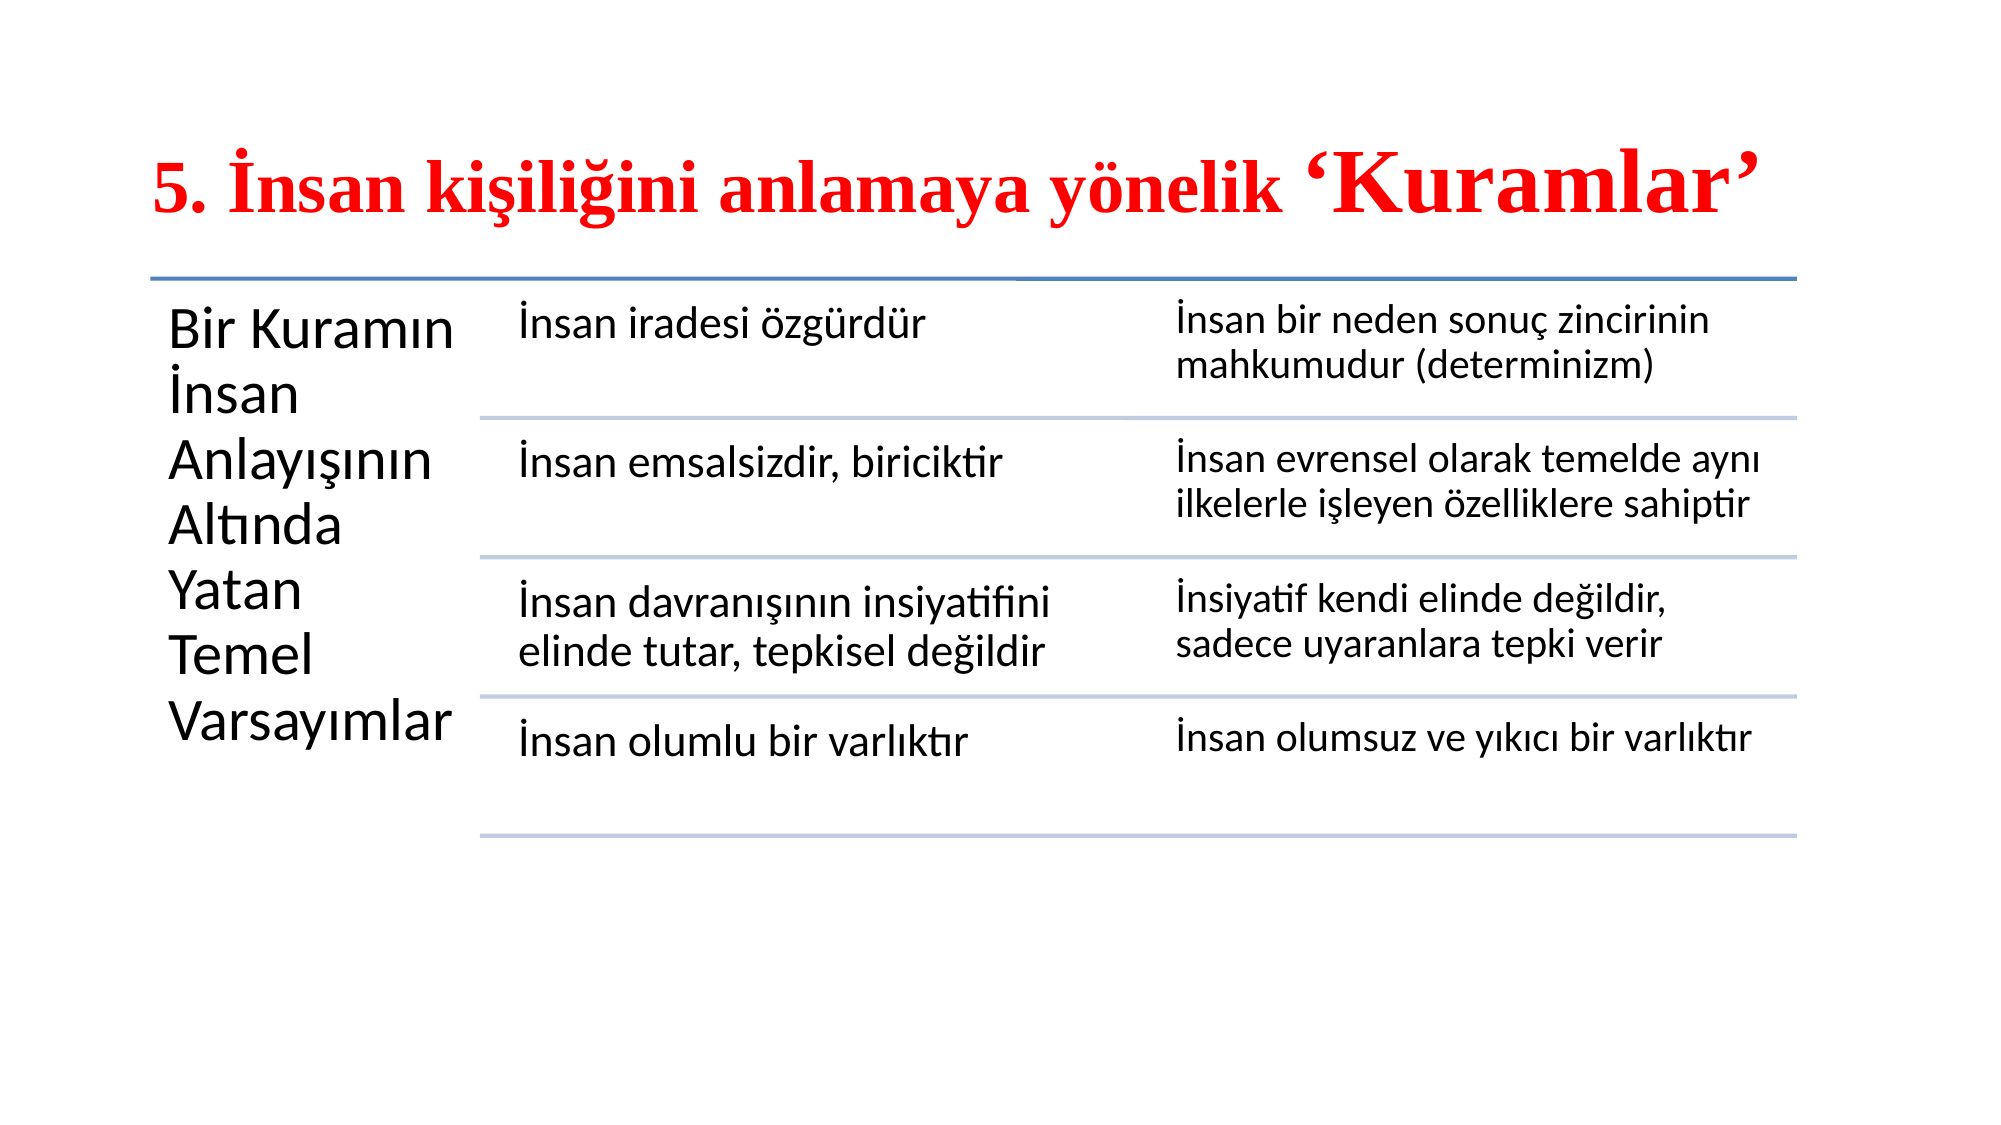

# 5. İnsan kişiliğini anlamaya yönelik ‘Kuramlar’
Bir Kuramın İnsan Anlayışının Altında Yatan Temel Varsayımlar
İnsan iradesi özgürdür
İnsan bir neden sonuç zincirinin mahkumudur (determinizm)
İnsan emsalsizdir, biriciktir
İnsan evrensel olarak temelde aynı ilkelerle işleyen özelliklere sahiptir
İnsan davranışının insiyatifini elinde tutar, tepkisel değildir
İnsiyatif kendi elinde değildir, sadece uyaranlara tepki verir
İnsan olumlu bir varlıktır
İnsan olumsuz ve yıkıcı bir varlıktır